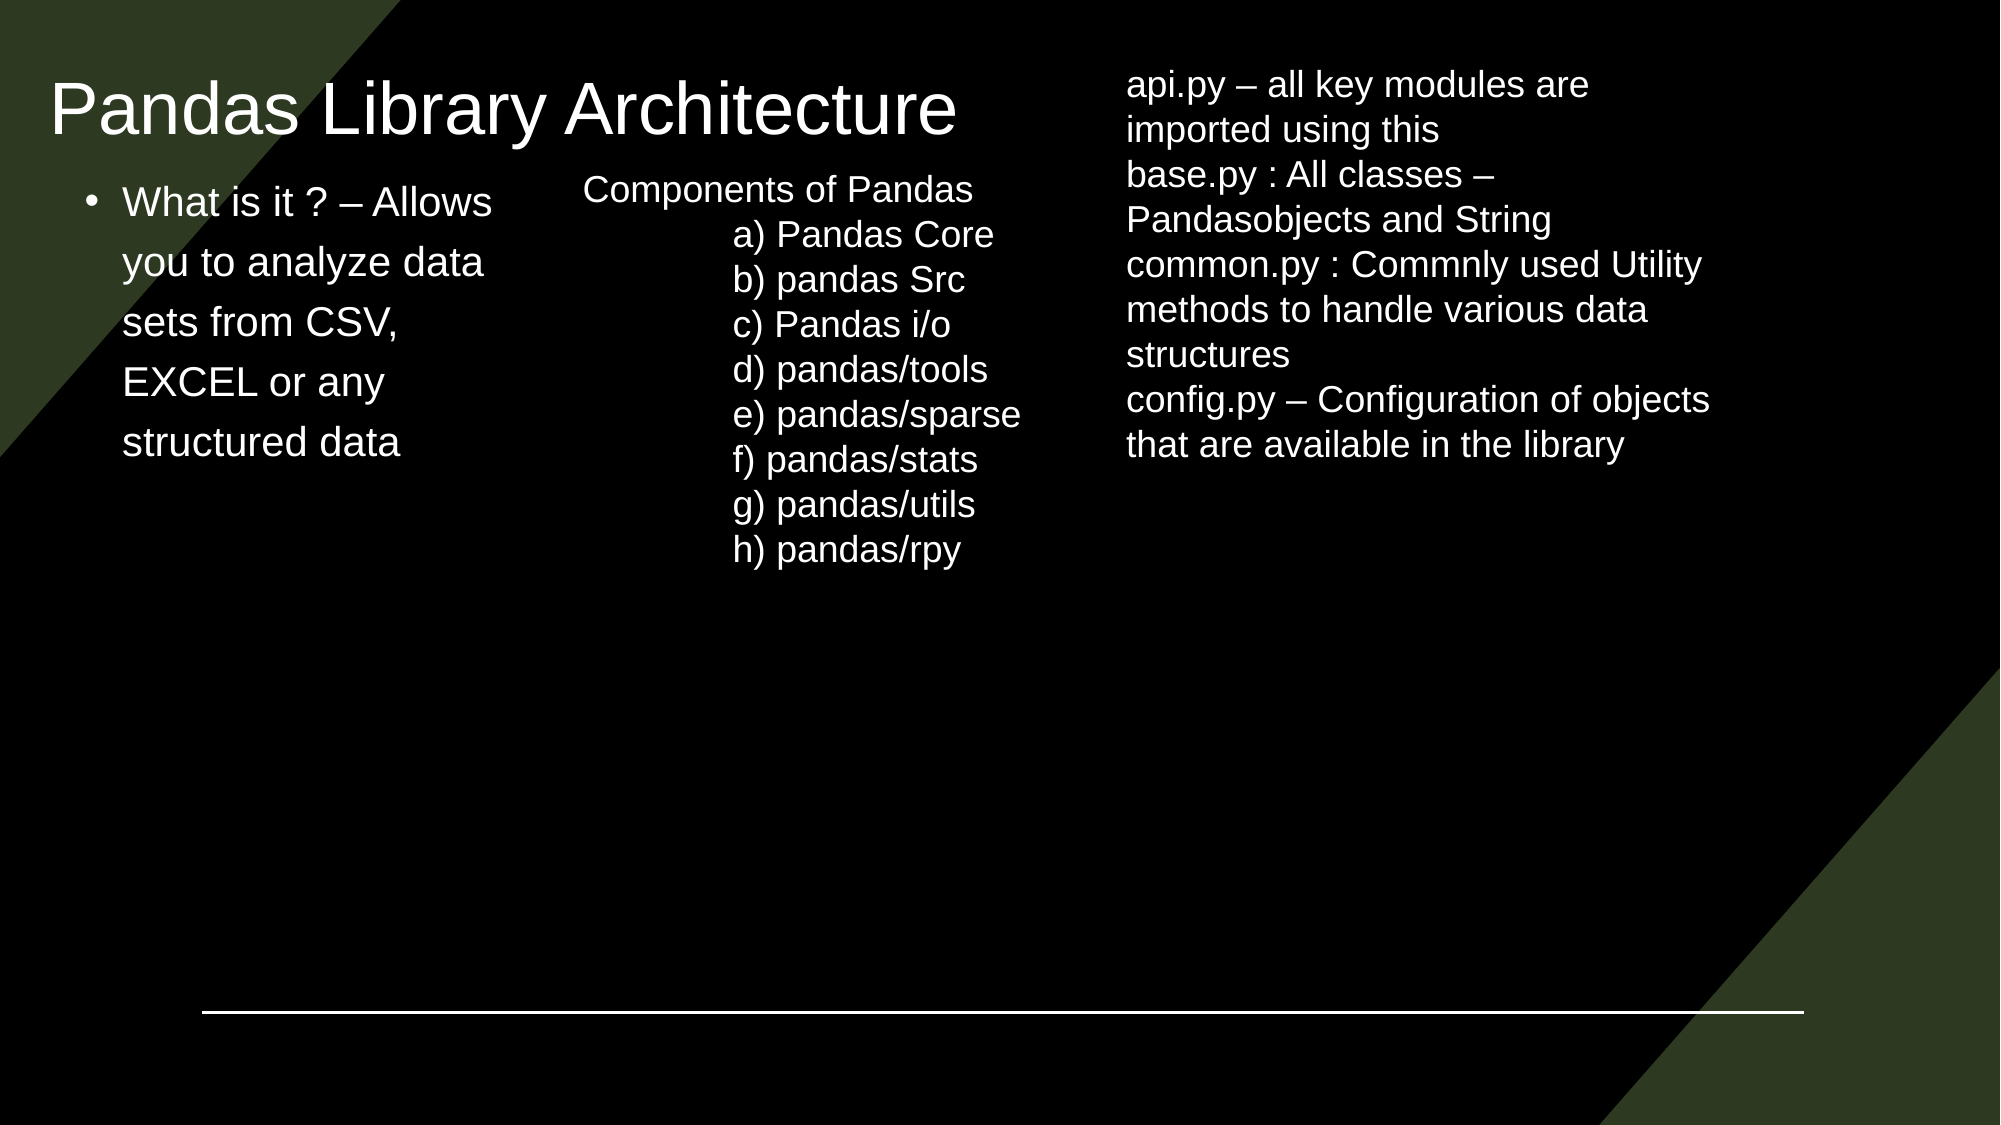

# Pandas Library Architecture
api.py – all key modules are imported using this
base.py : All classes – Pandasobjects and String
common.py : Commnly used Utility methods to handle various data structures
config.py – Configuration of objects that are available in the library
What is it ? – Allows you to analyze data sets from CSV, EXCEL or any structured data

Components of Pandas
	a) Pandas Core
	b) pandas Src
	c) Pandas i/o
	d) pandas/tools
	e) pandas/sparse
	f) pandas/stats
	g) pandas/utils
	h) pandas/rpy